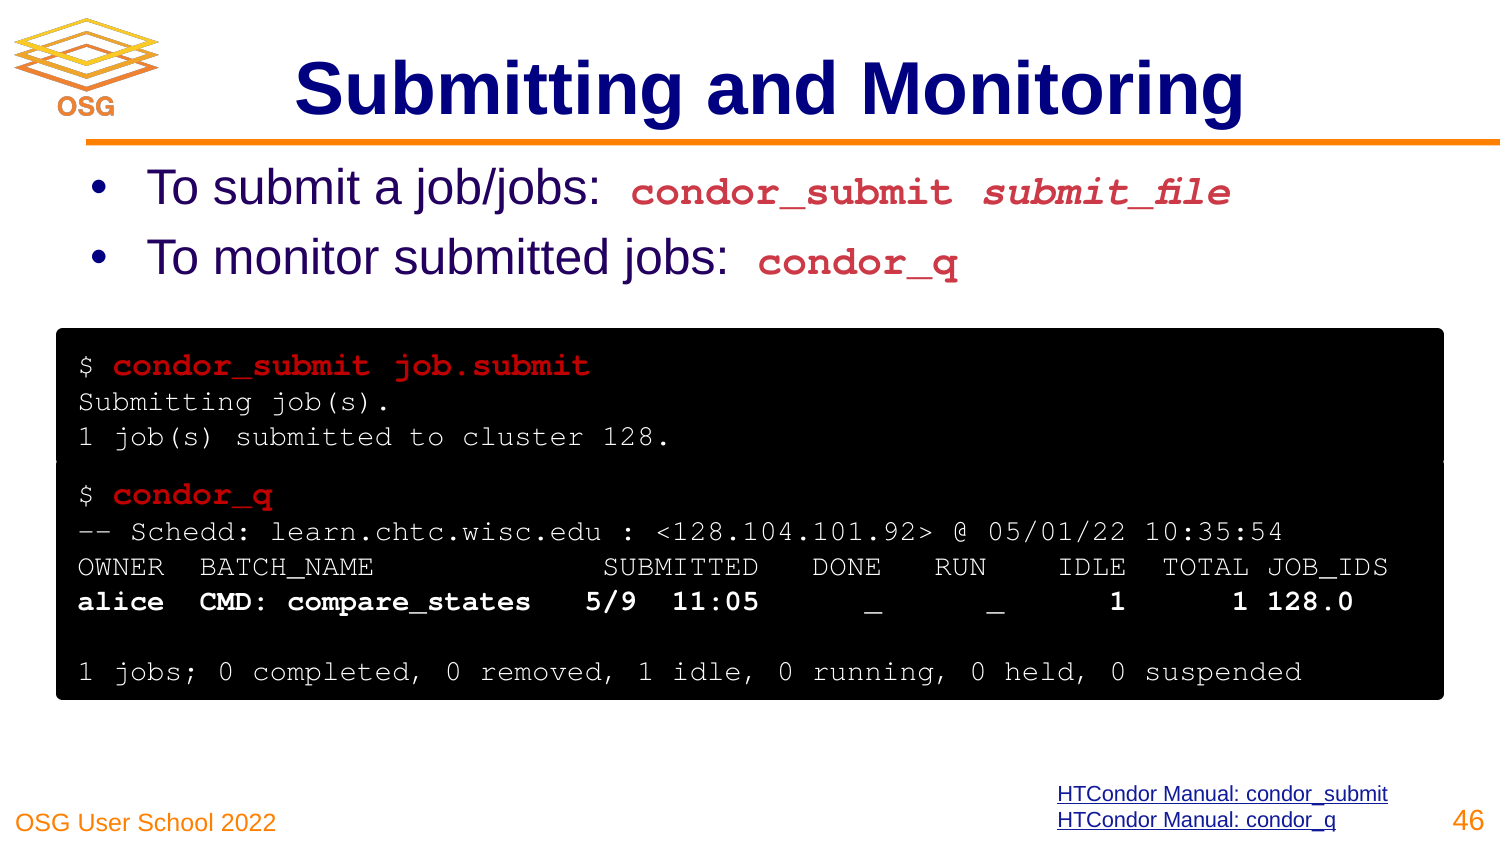

# Submitting and Monitoring
To submit a job/jobs:  condor_submit submit_file
To monitor submitted jobs:  condor_q
$ condor_submit job.submit
Submitting job(s).
1 job(s) submitted to cluster 128.
$ condor_q
-- Schedd: learn.chtc.wisc.edu : <128.104.101.92> @ 05/01/22 10:35:54
OWNER  BATCH_NAME             SUBMITTED   DONE   RUN    IDLE  TOTAL JOB_IDS
alice  CMD: compare_states   5/9  11:05      _      _      1      1 128.0

1 jobs; 0 completed, 0 removed, 1 idle, 0 running, 0 held, 0 suspended
HTCondor Manual: condor_submit
HTCondor Manual: condor_q
46